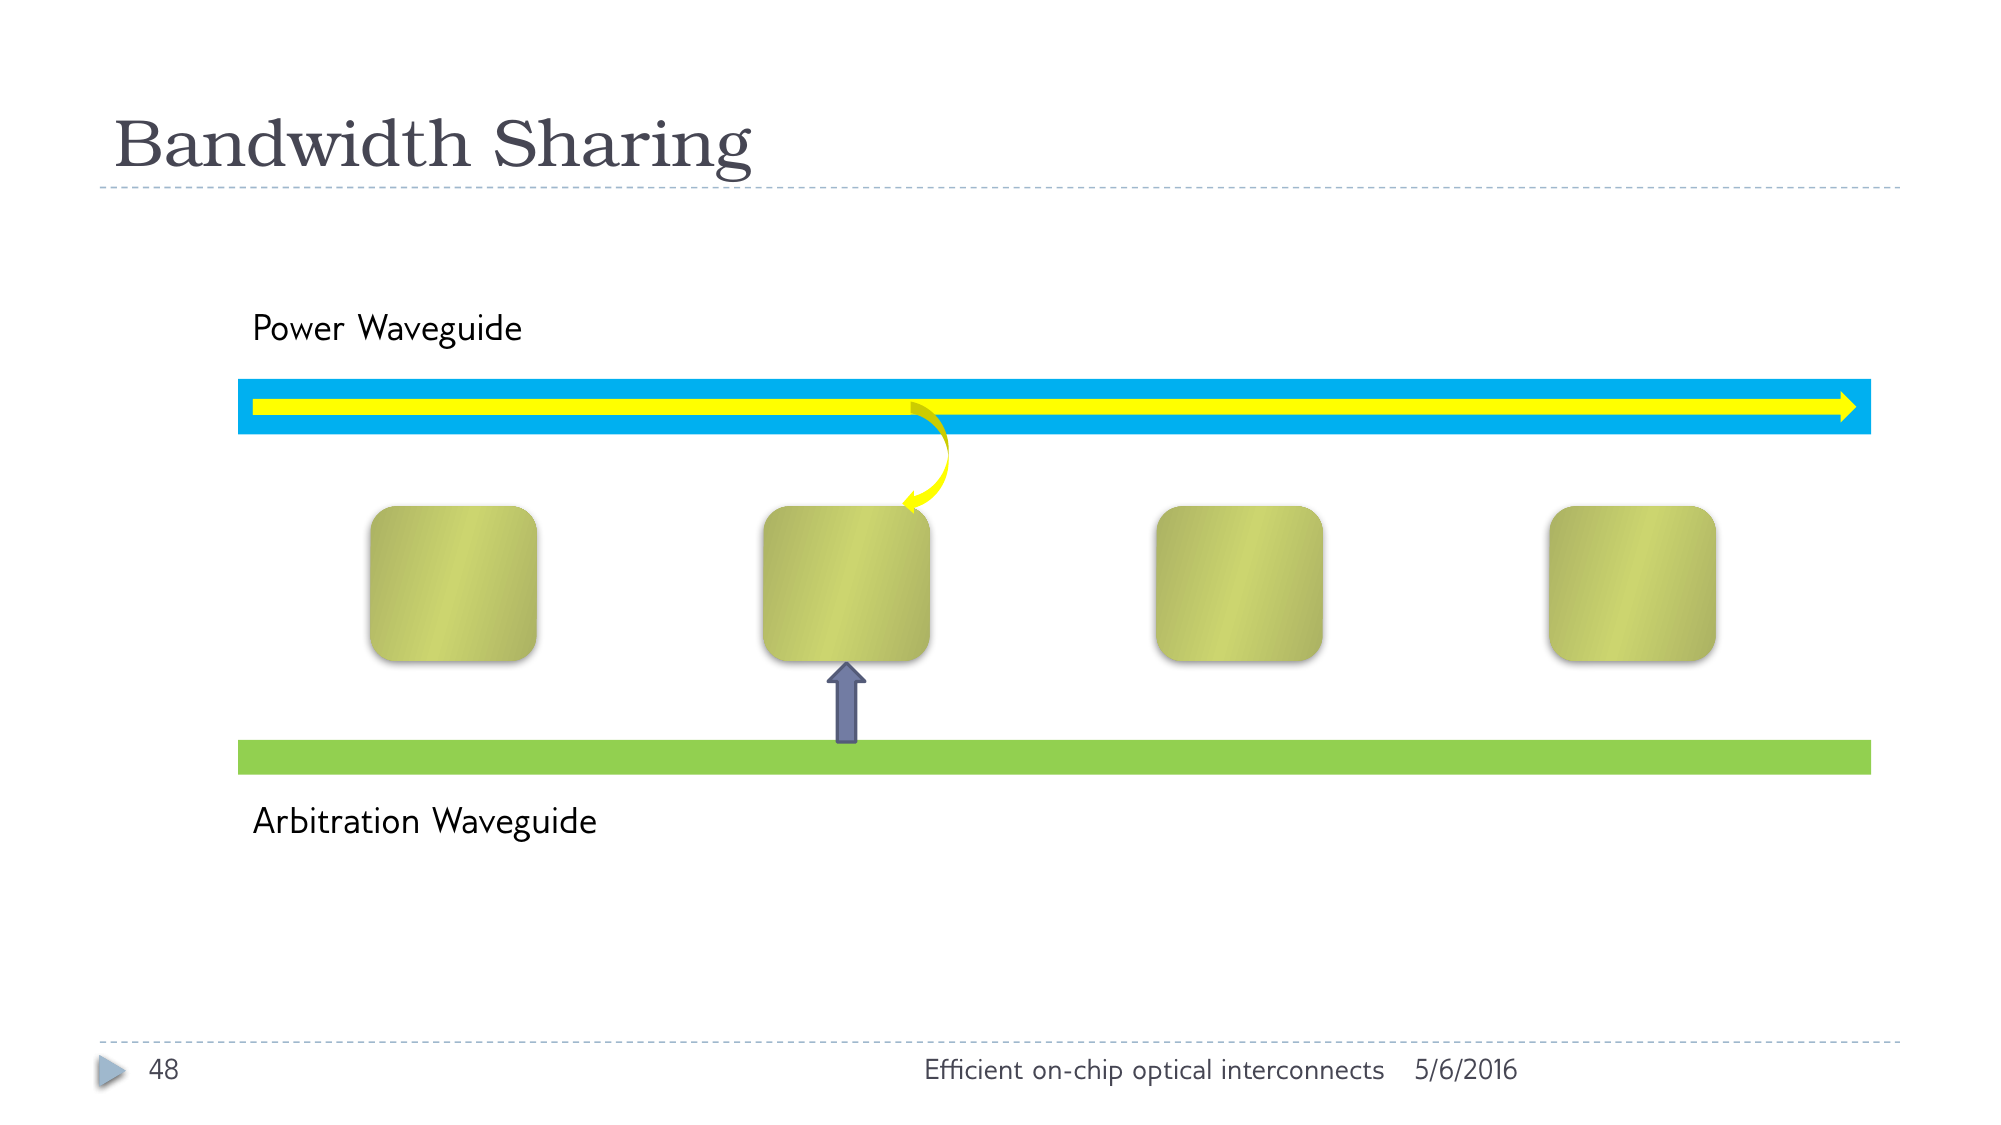

# Bandwidth Sharing
Power Waveguide

Arbitration Waveguide
48
Efficient on-chip optical interconnects
5/6/2016